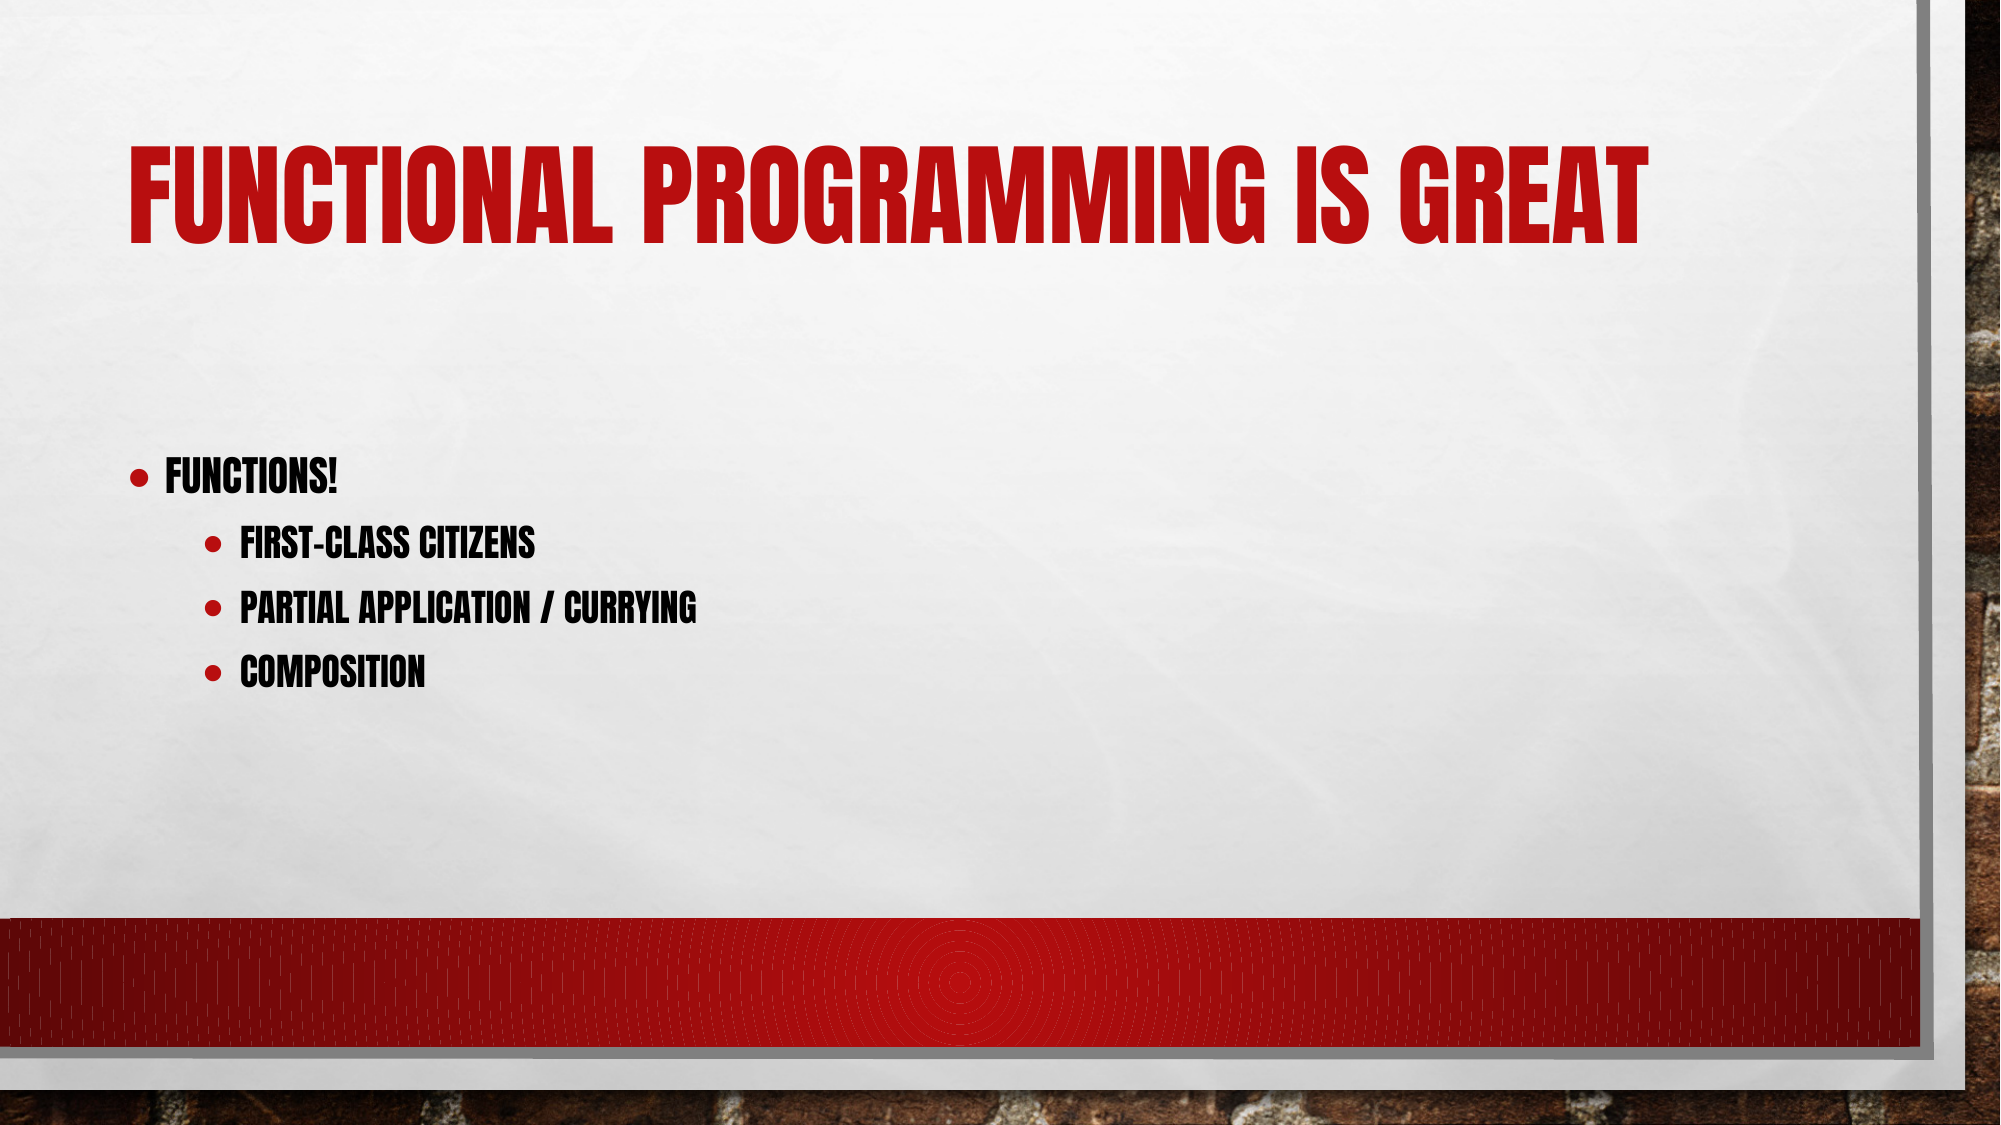

# Functional Programming is great
Functions!
first-class citizens
partial application / currying
composition